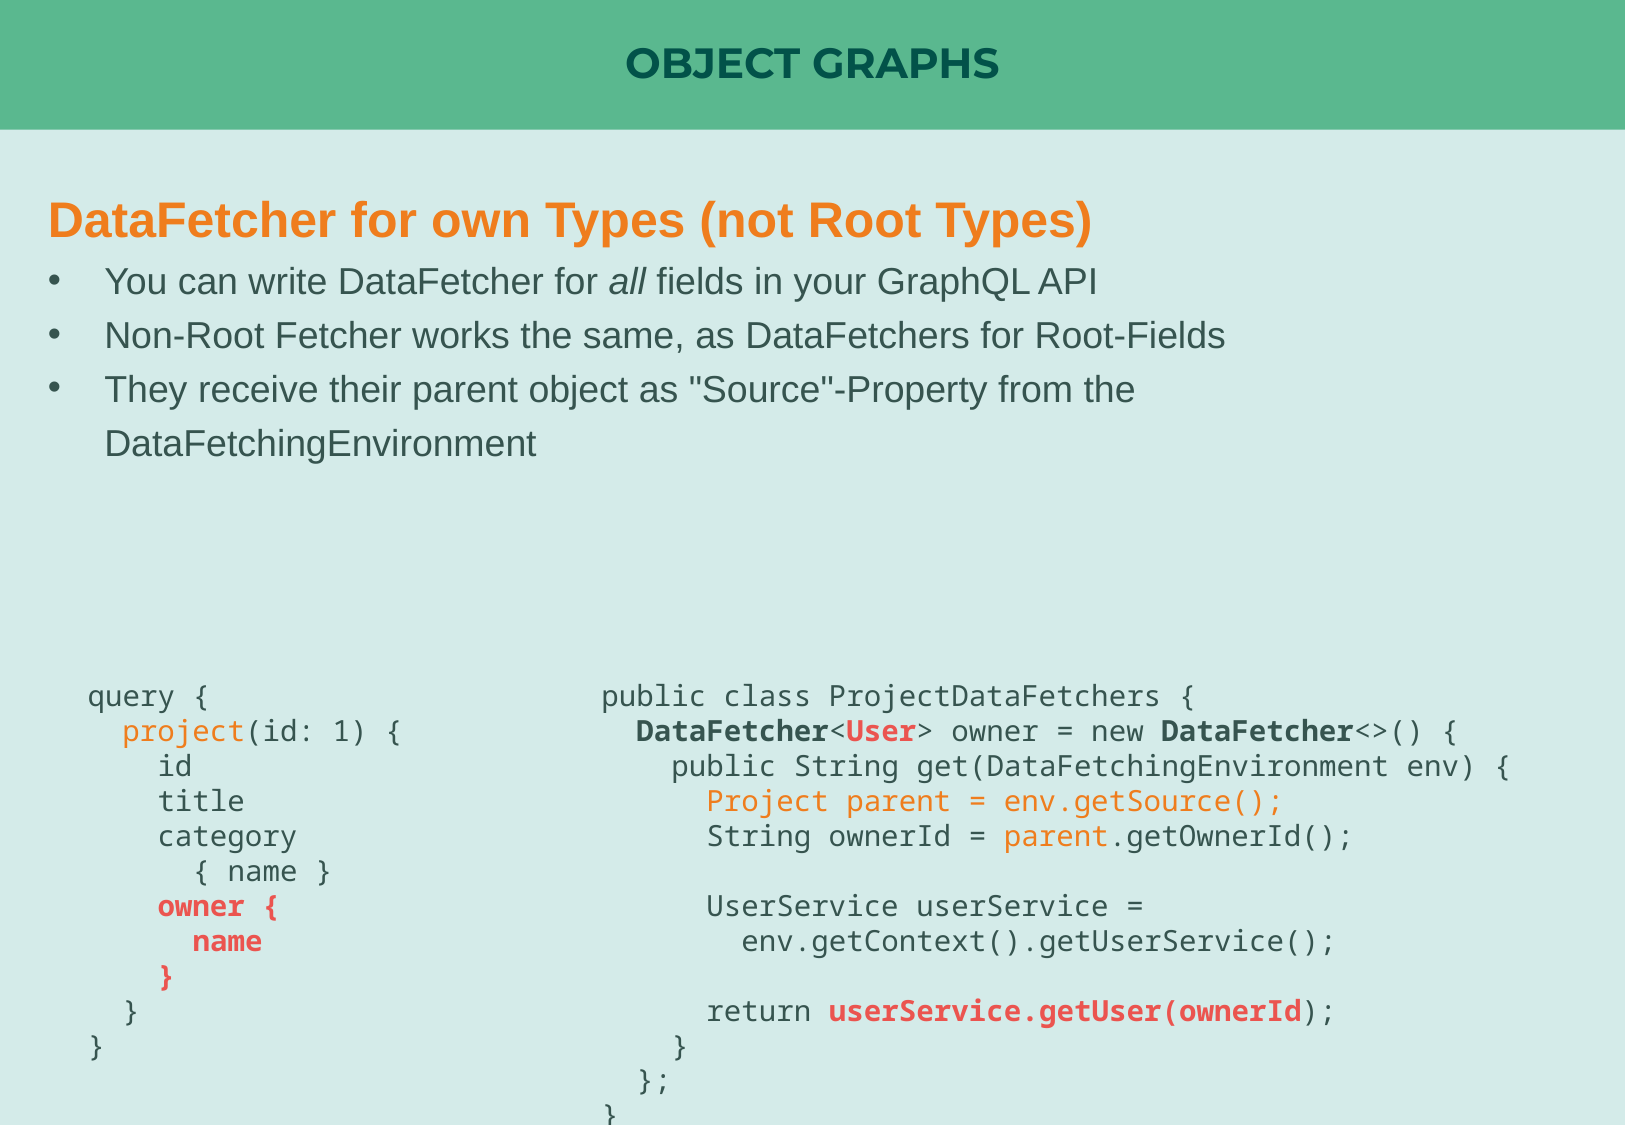

# Object GraphS
DataFetcher for own Types (not Root Types)
You can write DataFetcher for all fields in your GraphQL API
Non-Root Fetcher works the same, as DataFetchers for Root-Fields
They receive their parent object as "Source"-Property from the DataFetchingEnvironment

query {
  project(id: 1) {
    id
    title
    category
      { name }
    owner {
      name
    }
  }
}
public class ProjectDataFetchers {
  DataFetcher<User> owner = new DataFetcher<>() {
    public String get(DataFetchingEnvironment env) {
      Project parent = env.getSource();
      String ownerId = parent.getOwnerId();

      UserService userService =
        env.getContext().getUserService();

      return userService.getUser(ownerId);
    }
  };
}